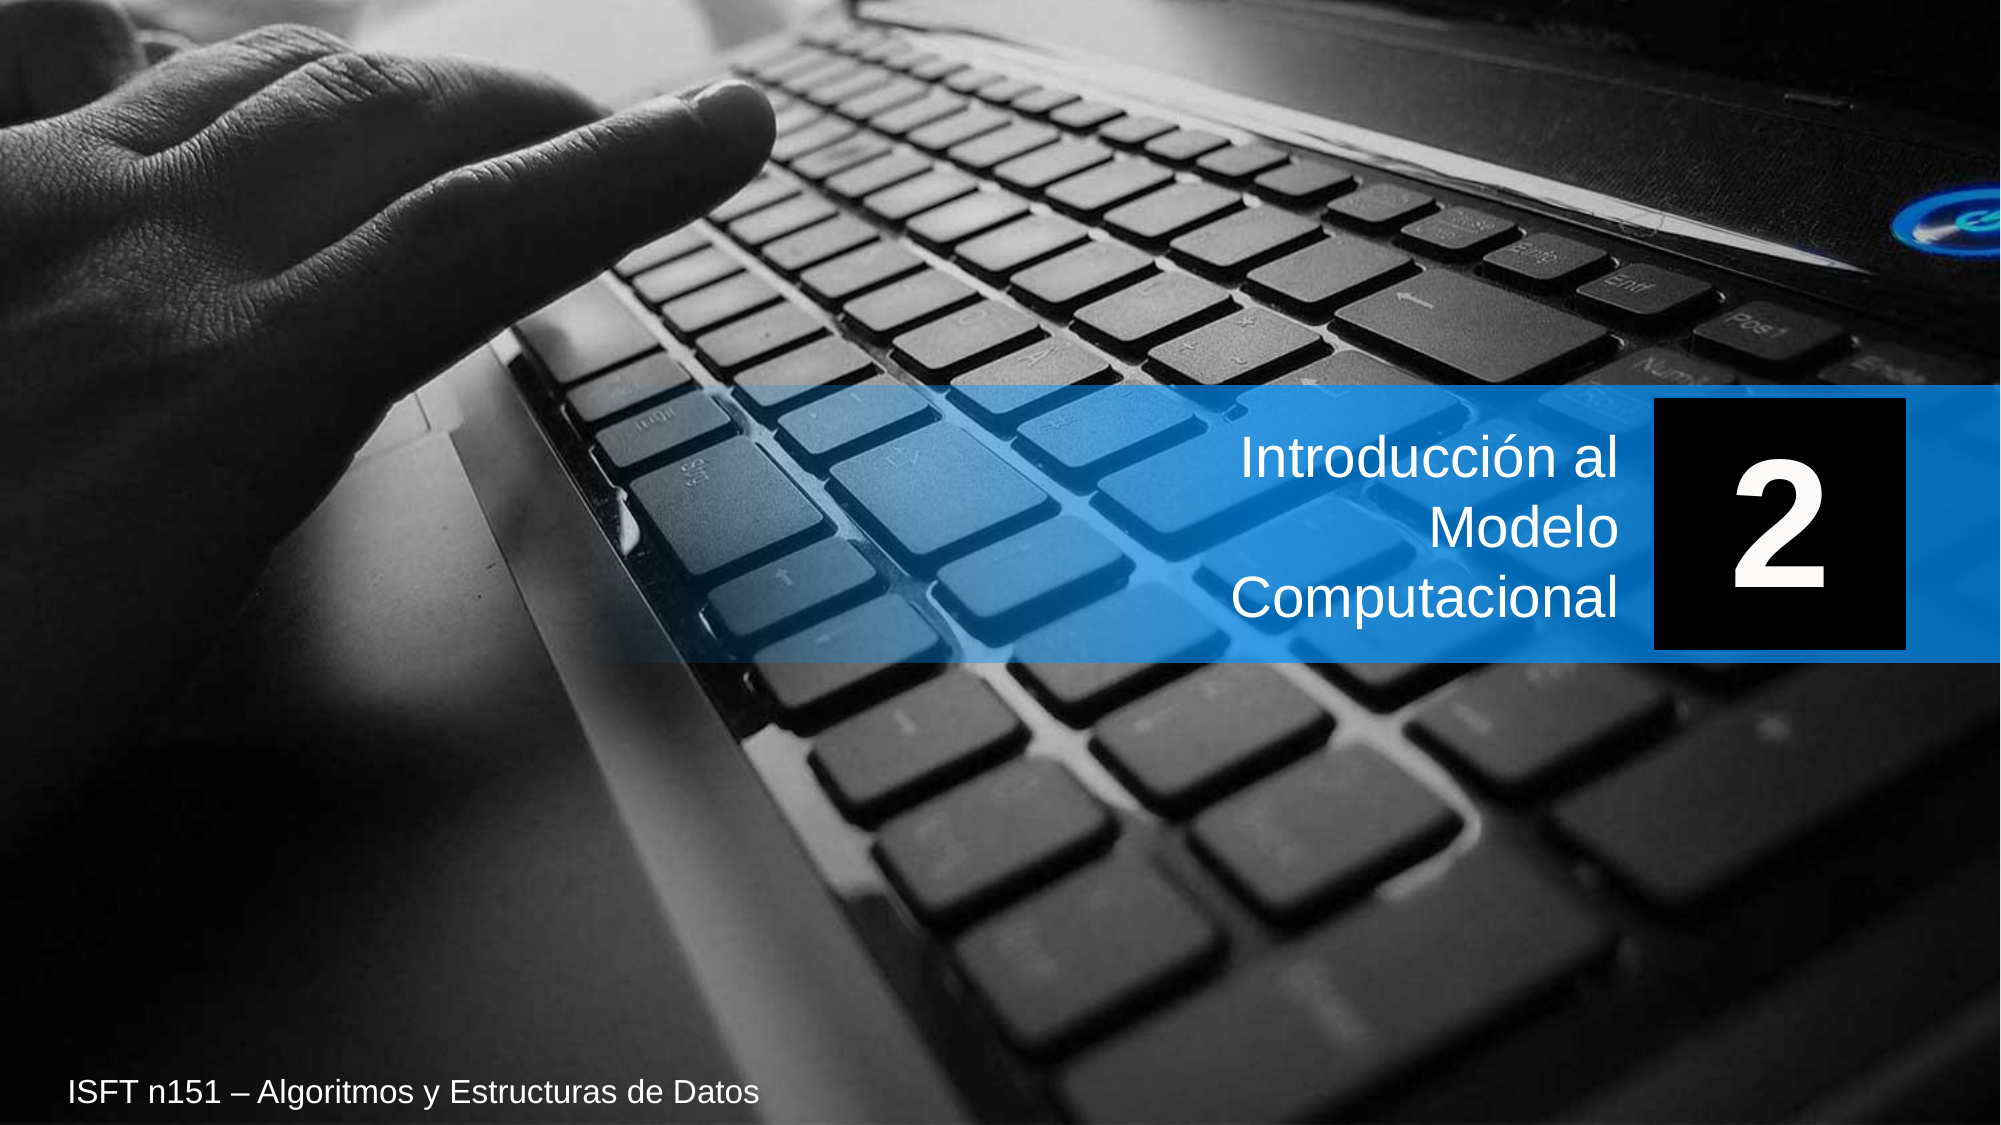

2
Introducción al Modelo Computacional
ISFT n151 – Algoritmos y Estructuras de Datos